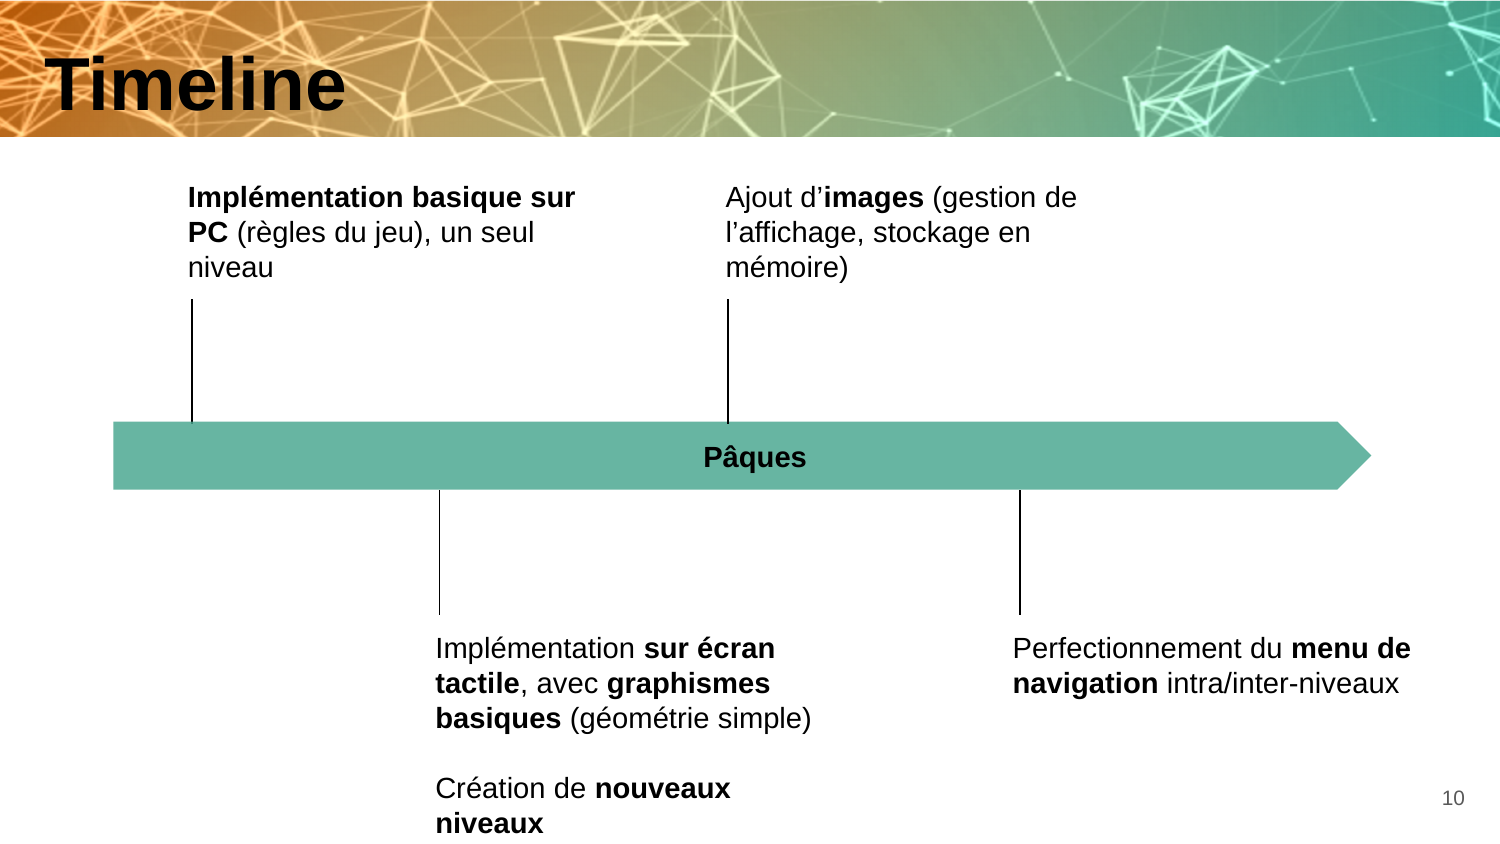

# Timeline
Implémentation basique sur PC (règles du jeu), un seul niveau
Ajout d’images (gestion de l’affichage, stockage en mémoire)

Pâques
Implémentation sur écran tactile, avec graphismes basiques (géométrie simple)
Création de nouveaux niveaux
Perfectionnement du menu de navigation intra/inter-niveaux
10